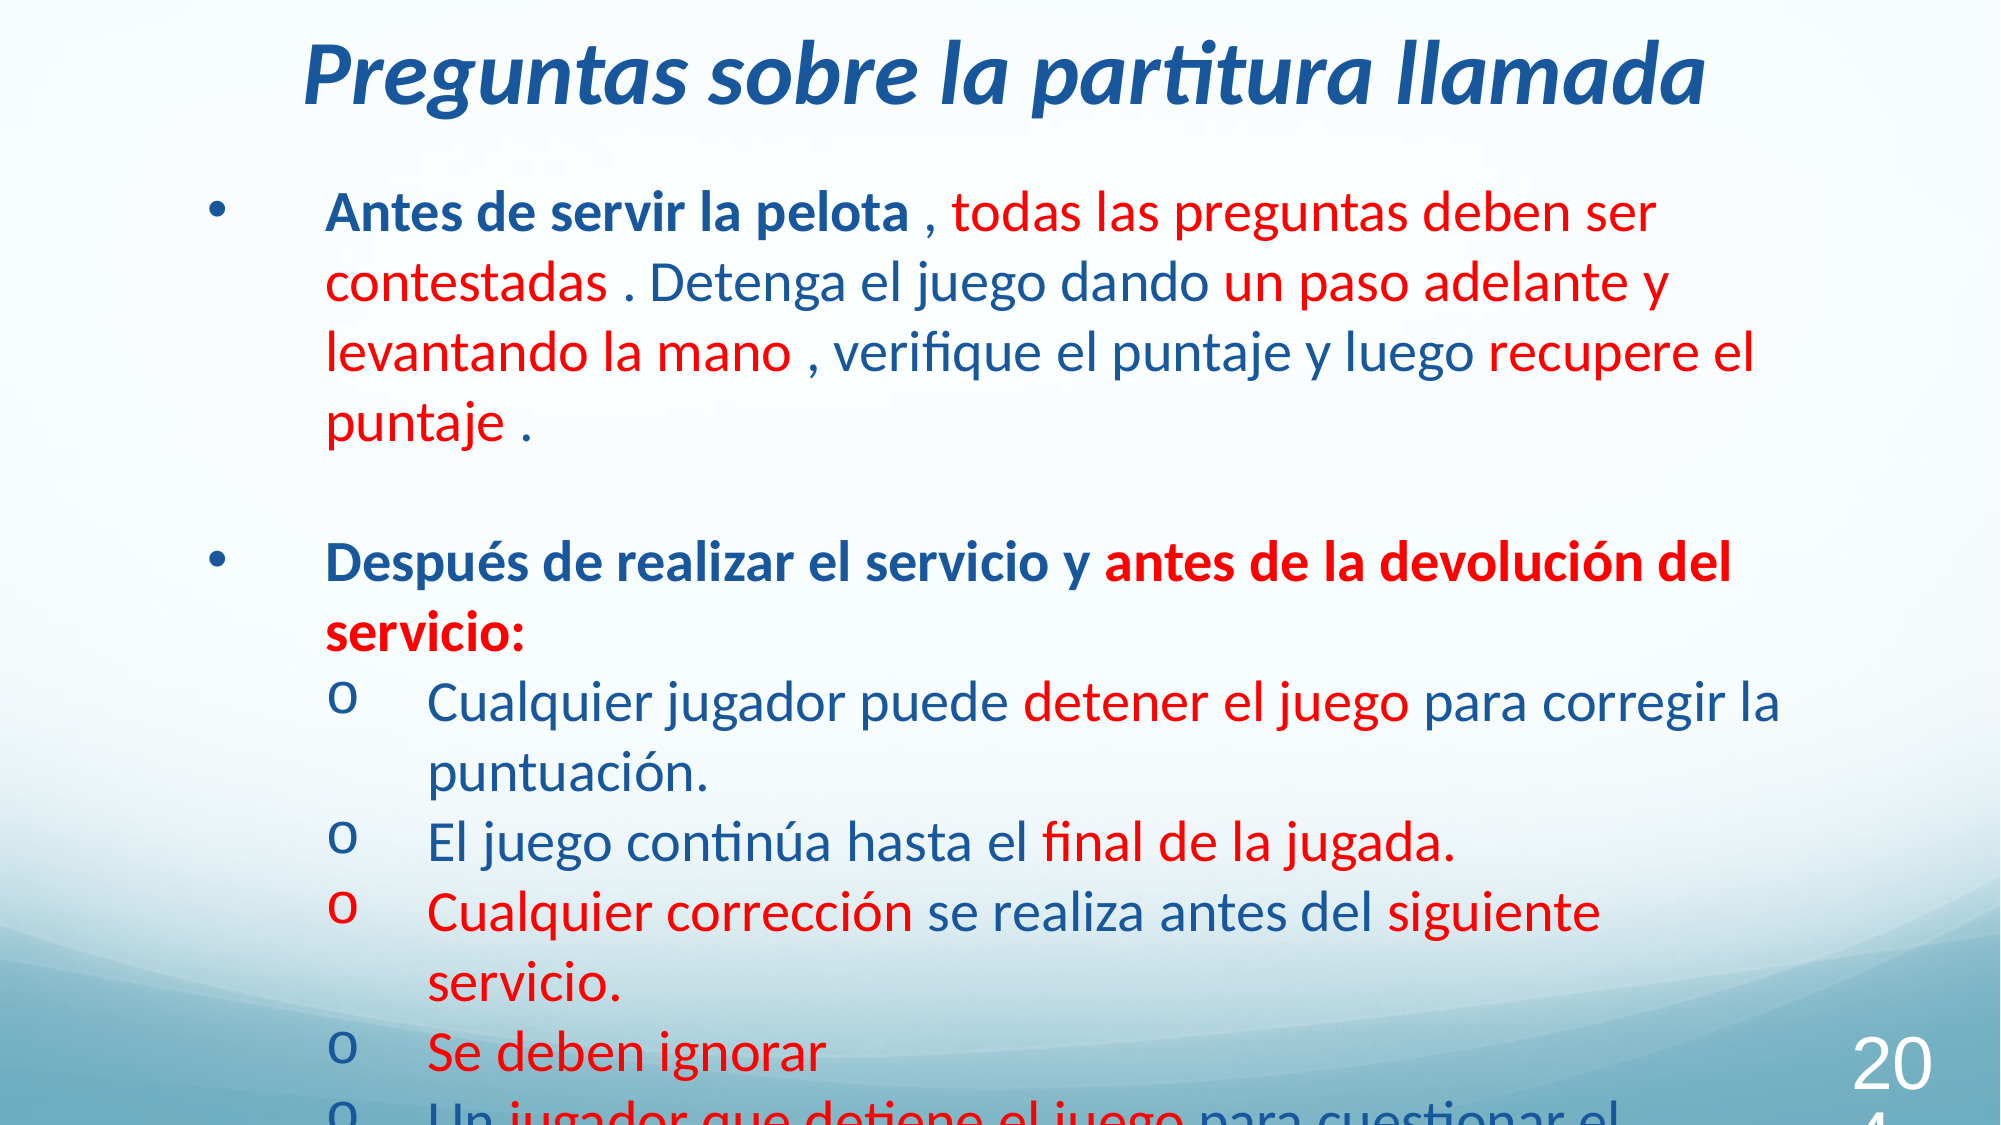

Preguntas sobre la partitura llamada

Antes de servir la pelota , todas las preguntas deben ser contestadas . Detenga el juego dando un paso adelante y levantando la mano , verifique el puntaje y luego recupere el puntaje .

Después de realizar el servicio y antes de la devolución del servicio:
Cualquier jugador puede detener el juego para corregir la puntuación.
El juego continúa hasta el final de la jugada.
Cualquier corrección se realiza antes del siguiente servicio.
Se deben ignorar
Un jugador que detiene el juego para cuestionar el marcador ha cometido una falta y pierde la jugada.

204